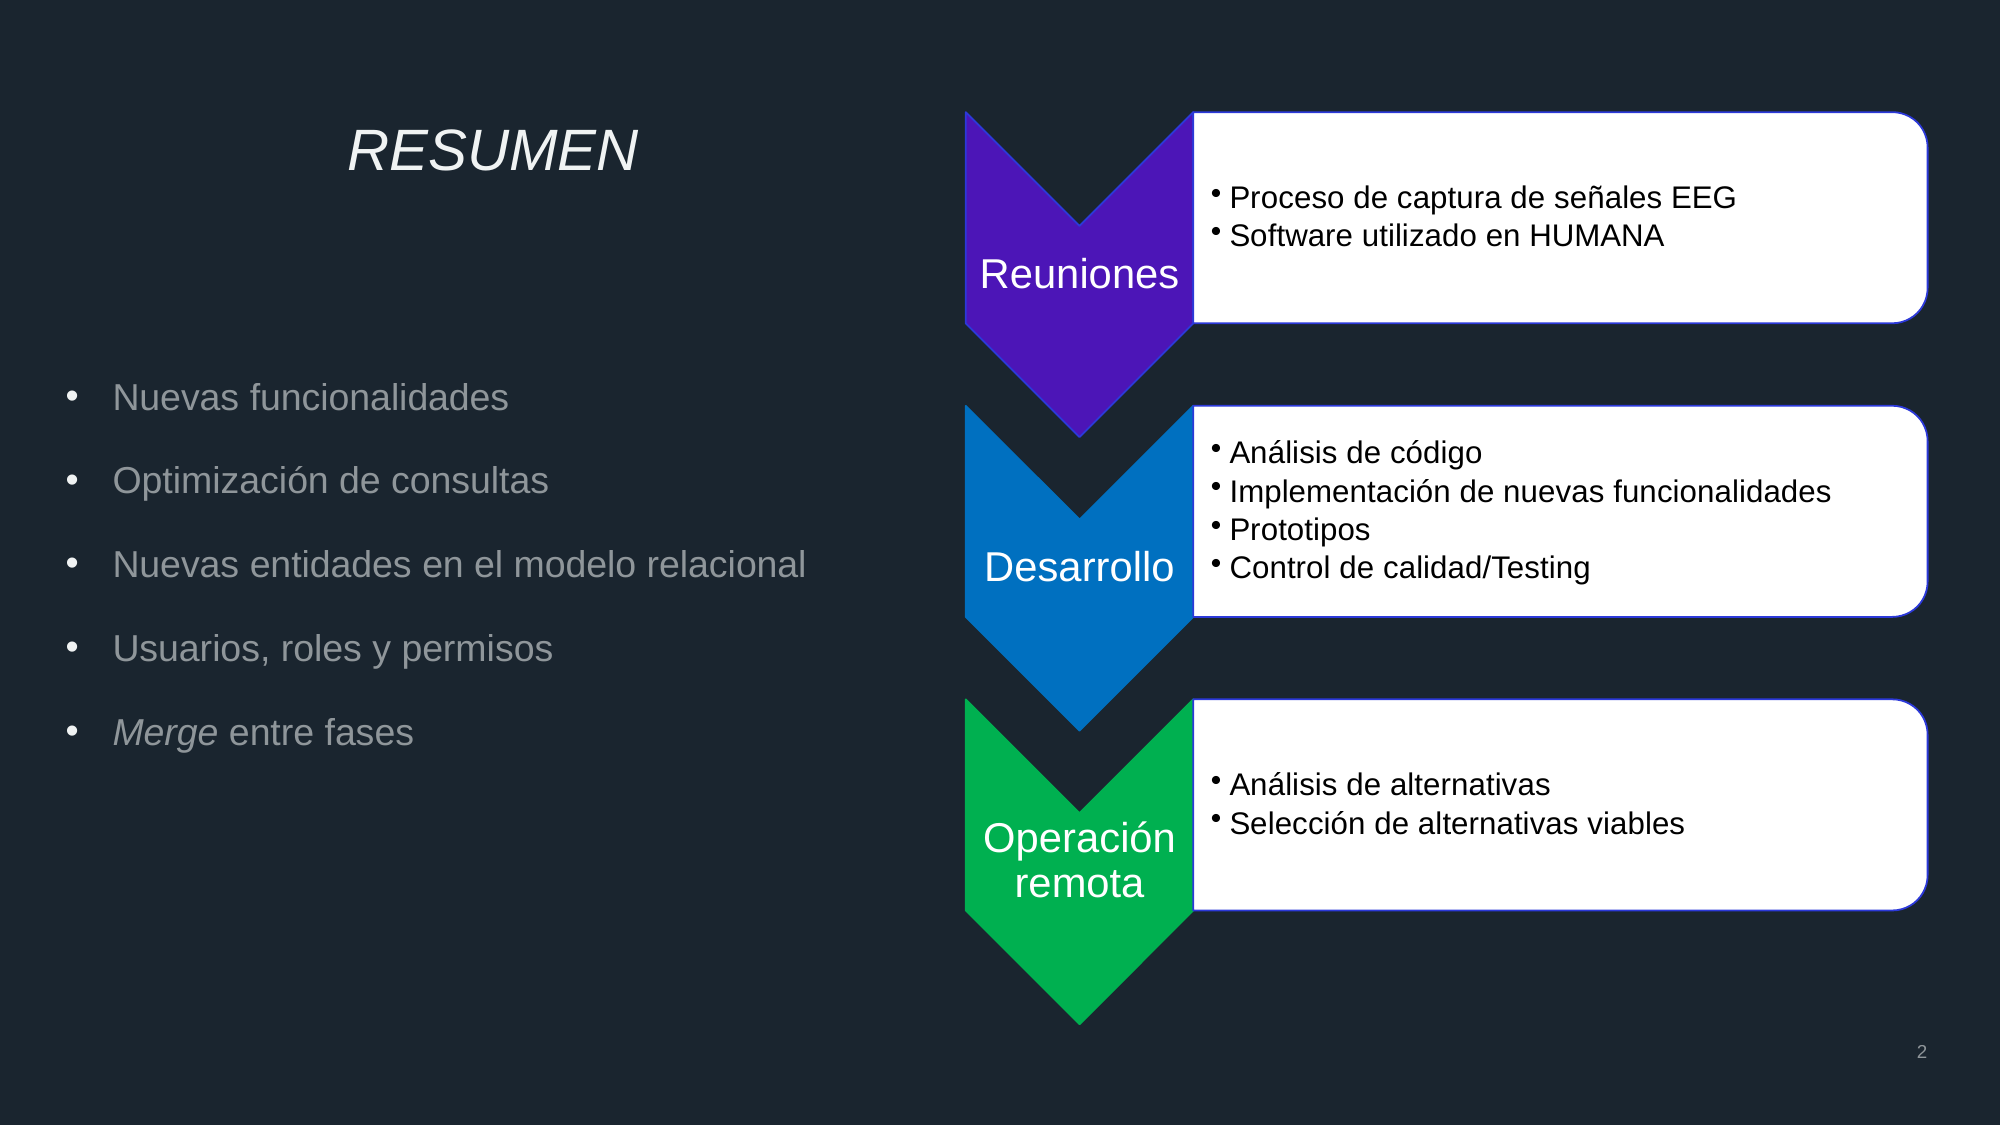

# RESUMEN
Reuniones
Proceso de captura de señales EEG
Software utilizado en HUMANA
Desarrollo
Análisis de código
Implementación de nuevas funcionalidades
Prototipos
Control de calidad/Testing
Operación remota
Análisis de alternativas
Selección de alternativas viables
Nuevas funcionalidades
Optimización de consultas
Nuevas entidades en el modelo relacional
Usuarios, roles y permisos
Merge entre fases
2